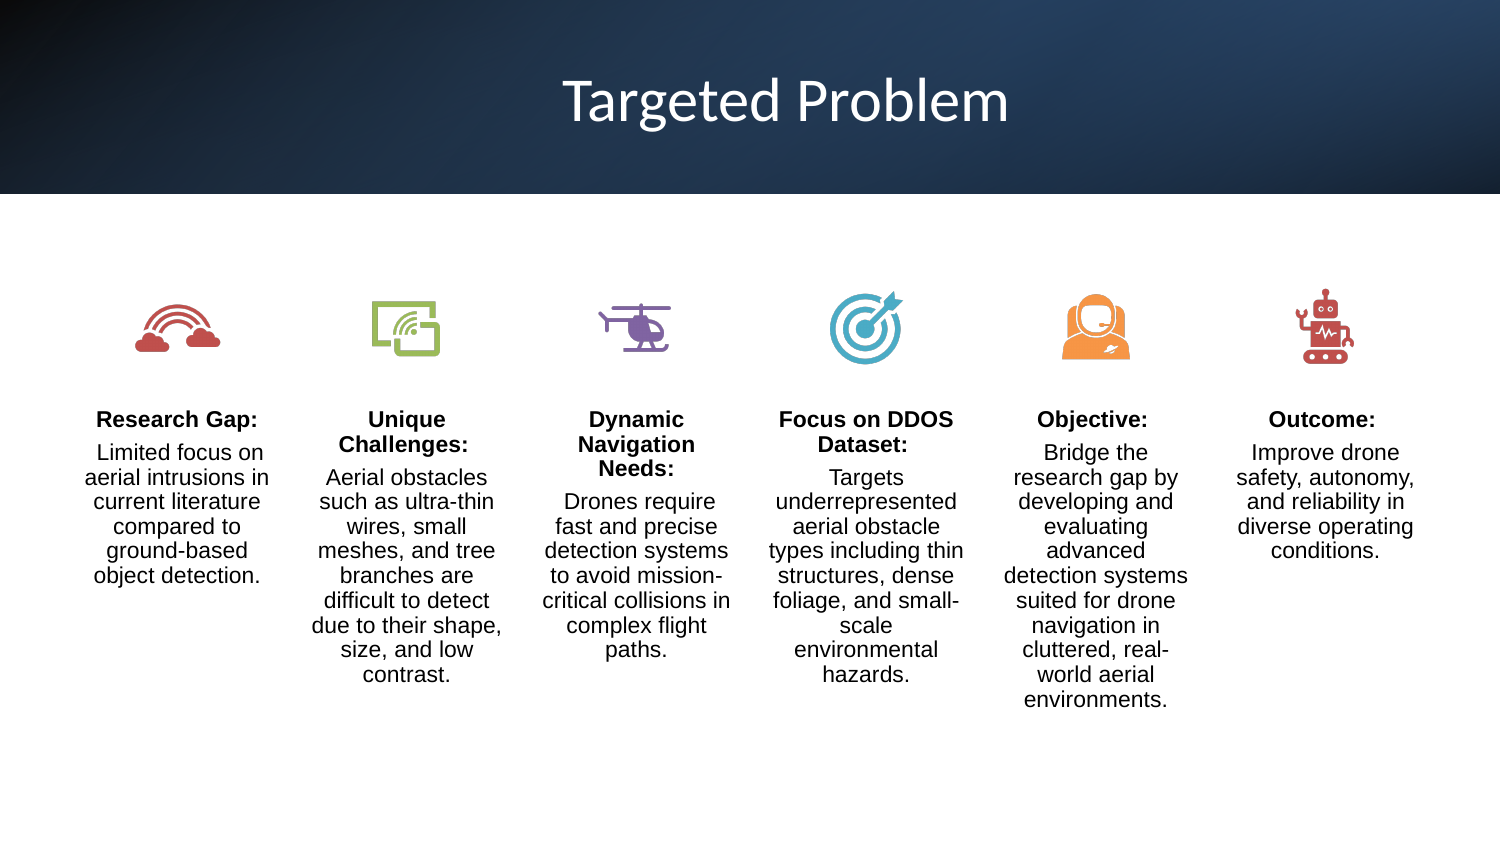

# Targeted Problem

Research Gap:
 Limited focus on aerial intrusions in current literature compared to ground-based object detection.

Unique Challenges:
Aerial obstacles such as ultra-thin wires, small meshes, and tree branches are difficult to detect due to their shape, size, and low contrast.

Dynamic Navigation Needs:
 Drones require fast and precise detection systems to avoid mission-critical collisions in complex flight paths.

Focus on DDOS Dataset:
Targets underrepresented aerial obstacle types including thin structures, dense foliage, and small-scale environmental hazards.

Objective:
Bridge the research gap by developing and evaluating advanced detection systems suited for drone navigation in cluttered, real-world aerial environments.

Outcome:
Improve drone safety, autonomy, and reliability in diverse operating conditions.